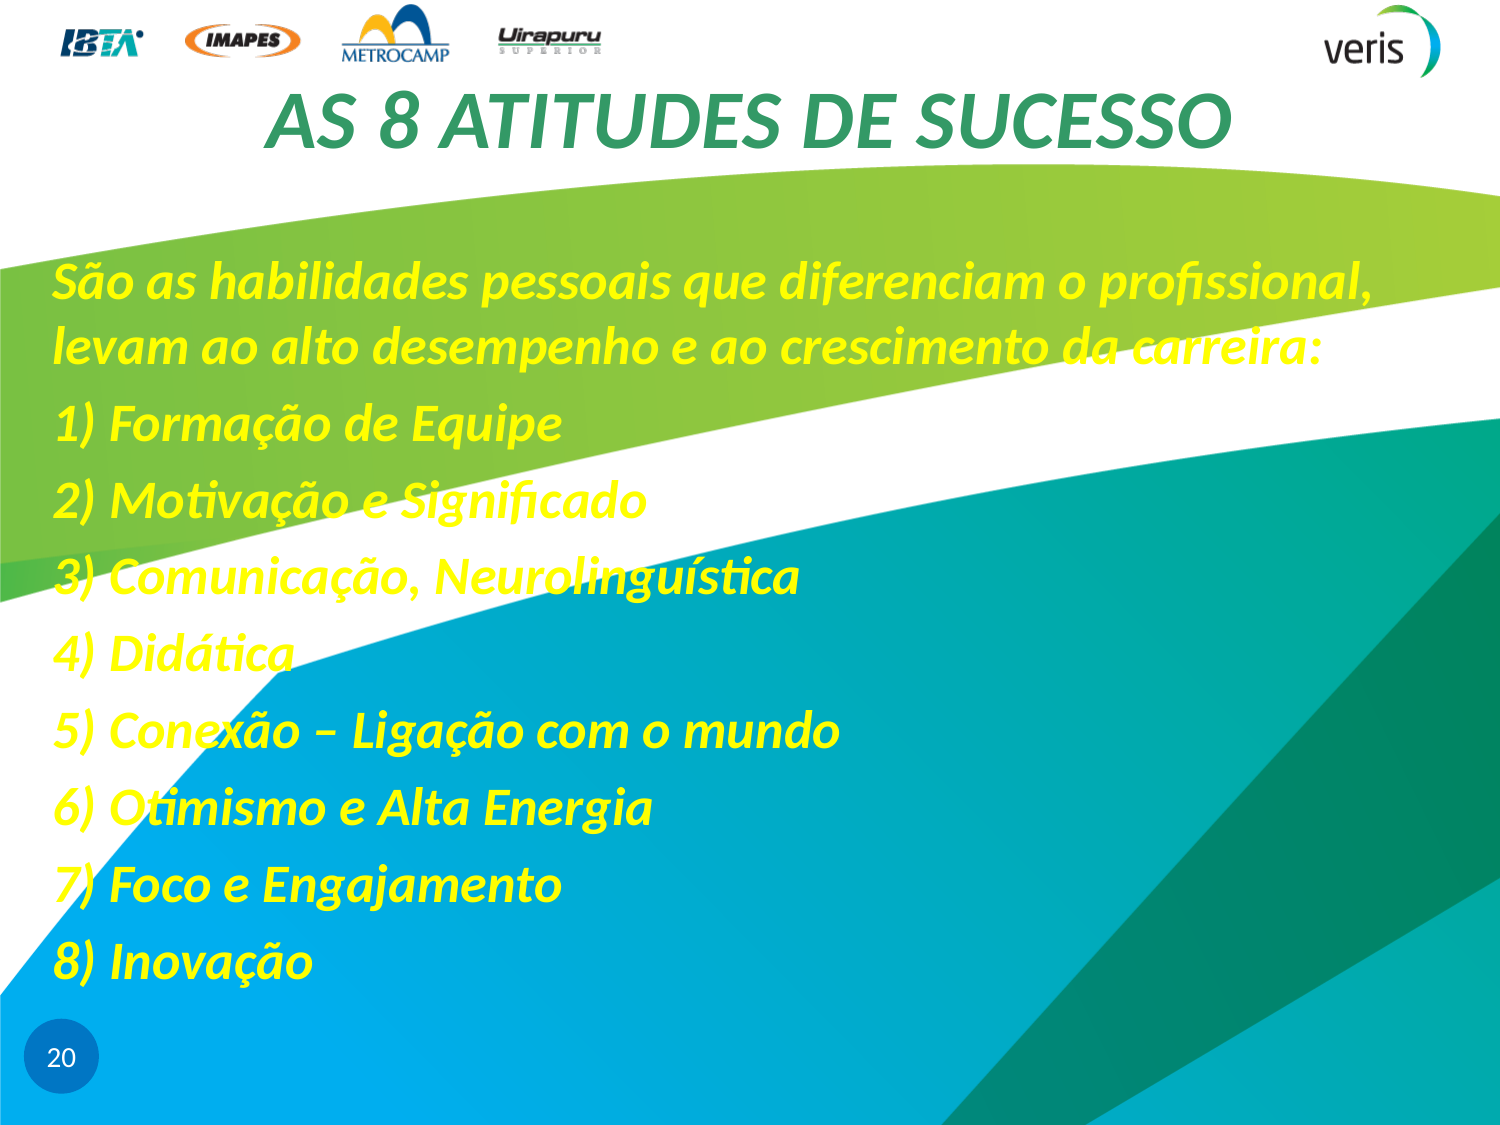

# AS 8 ATITUDES DE SUCESSO
São as habilidades pessoais que diferenciam o profissional, levam ao alto desempenho e ao crescimento da carreira:
1) Formação de Equipe
2) Motivação e Significado
3) Comunicação, Neurolinguística
4) Didática
5) Conexão – Ligação com o mundo
6) Otimismo e Alta Energia
7) Foco e Engajamento
8) Inovação
20